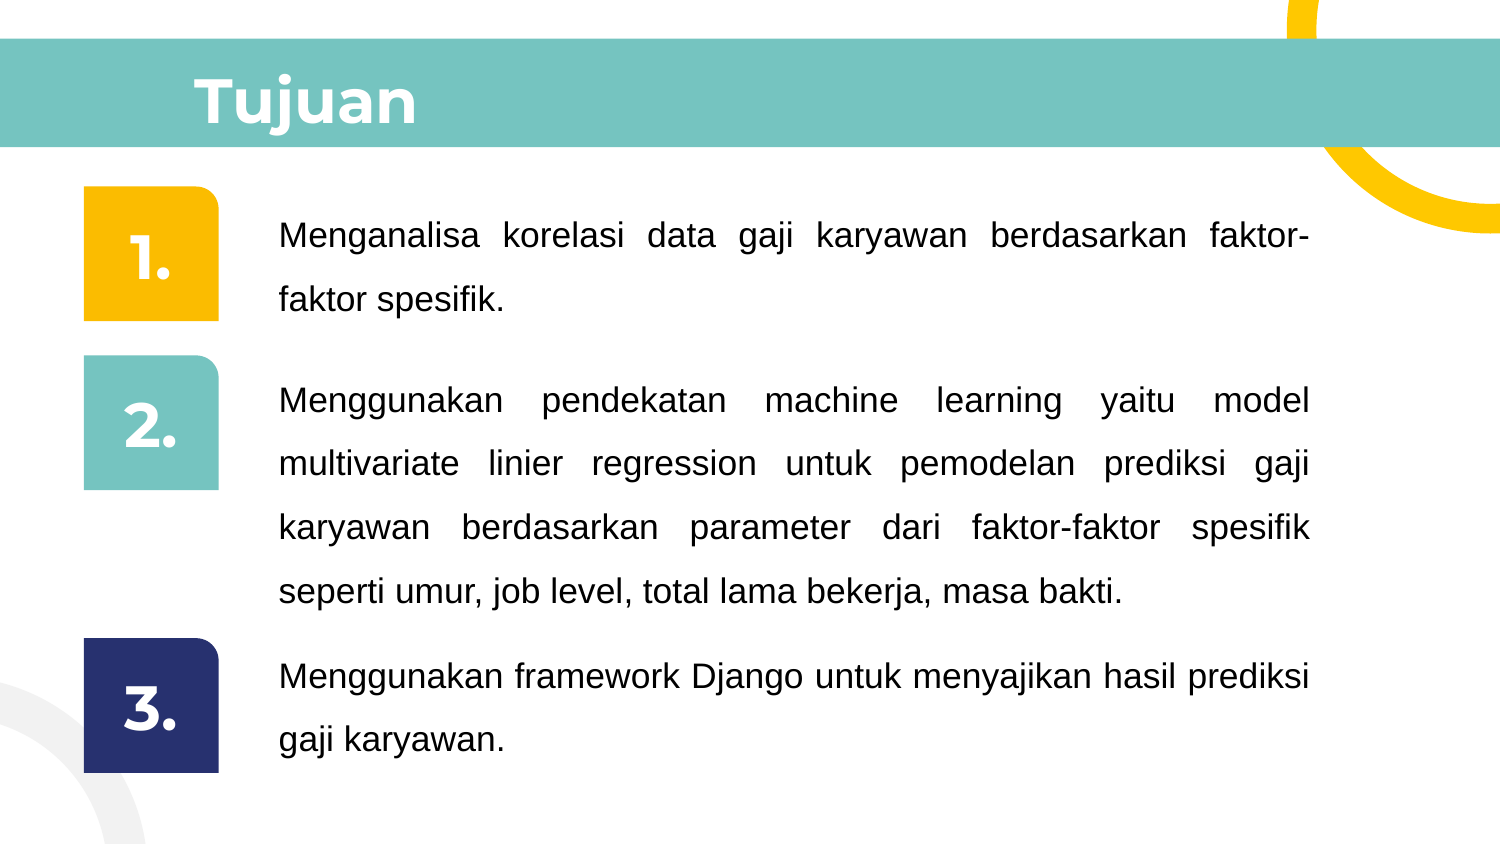

# Tujuan
Menganalisa korelasi data gaji karyawan berdasarkan faktor-faktor spesifik.

1.
1.
Menggunakan pendekatan machine learning yaitu model multivariate linier regression untuk pemodelan prediksi gaji karyawan berdasarkan parameter dari faktor-faktor spesifik seperti umur, job level, total lama bekerja, masa bakti.

2.
2.
Menggunakan framework Django untuk menyajikan hasil prediksi gaji karyawan.

3.
3.